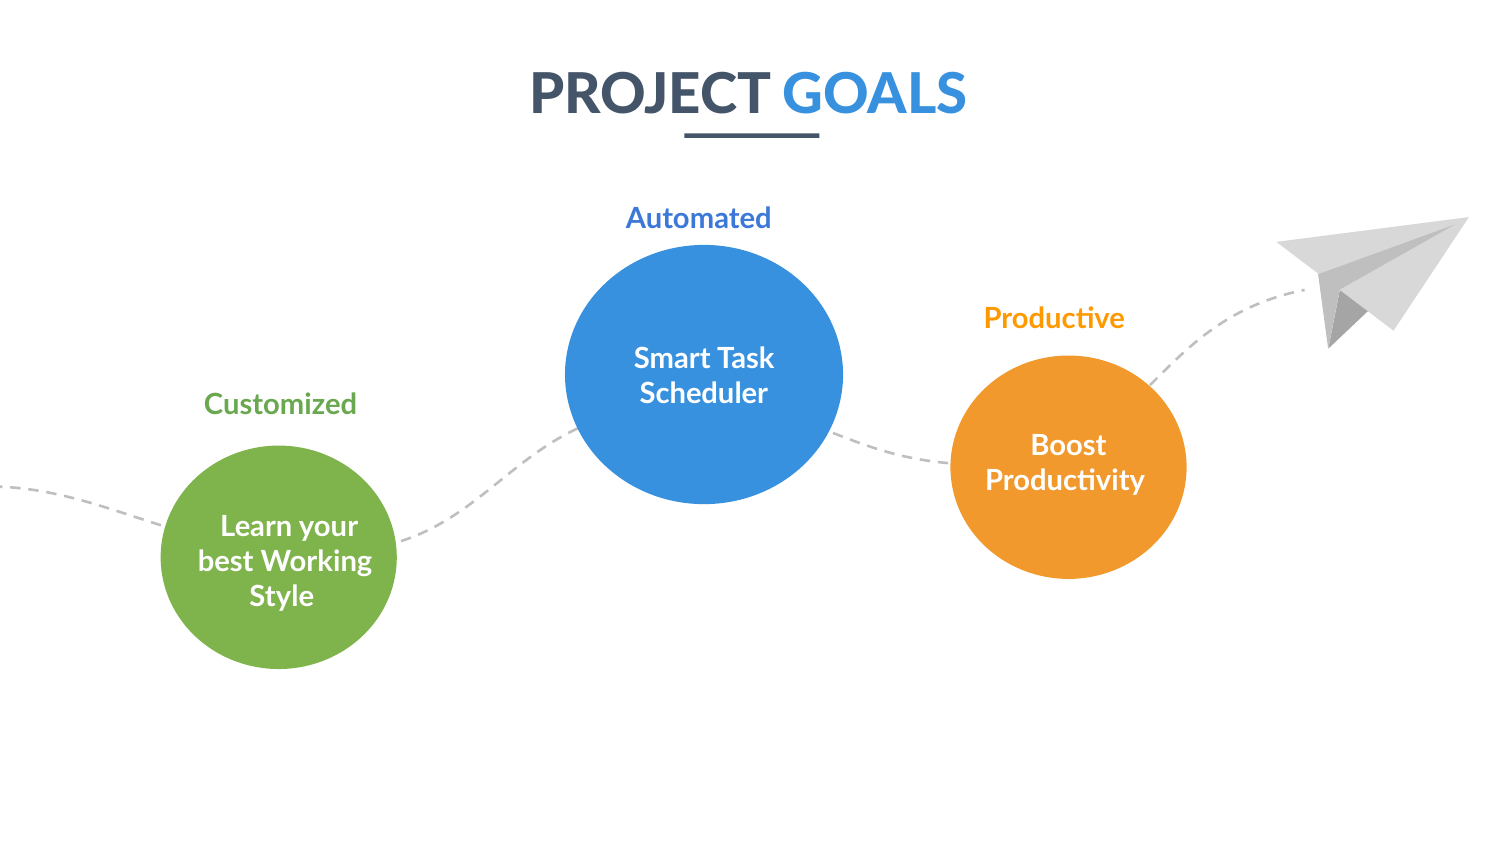

PROJECT GOALS

Automated

Productive

Smart Task Scheduler

Customized

Boost Productivity

 Learn your best Working Style